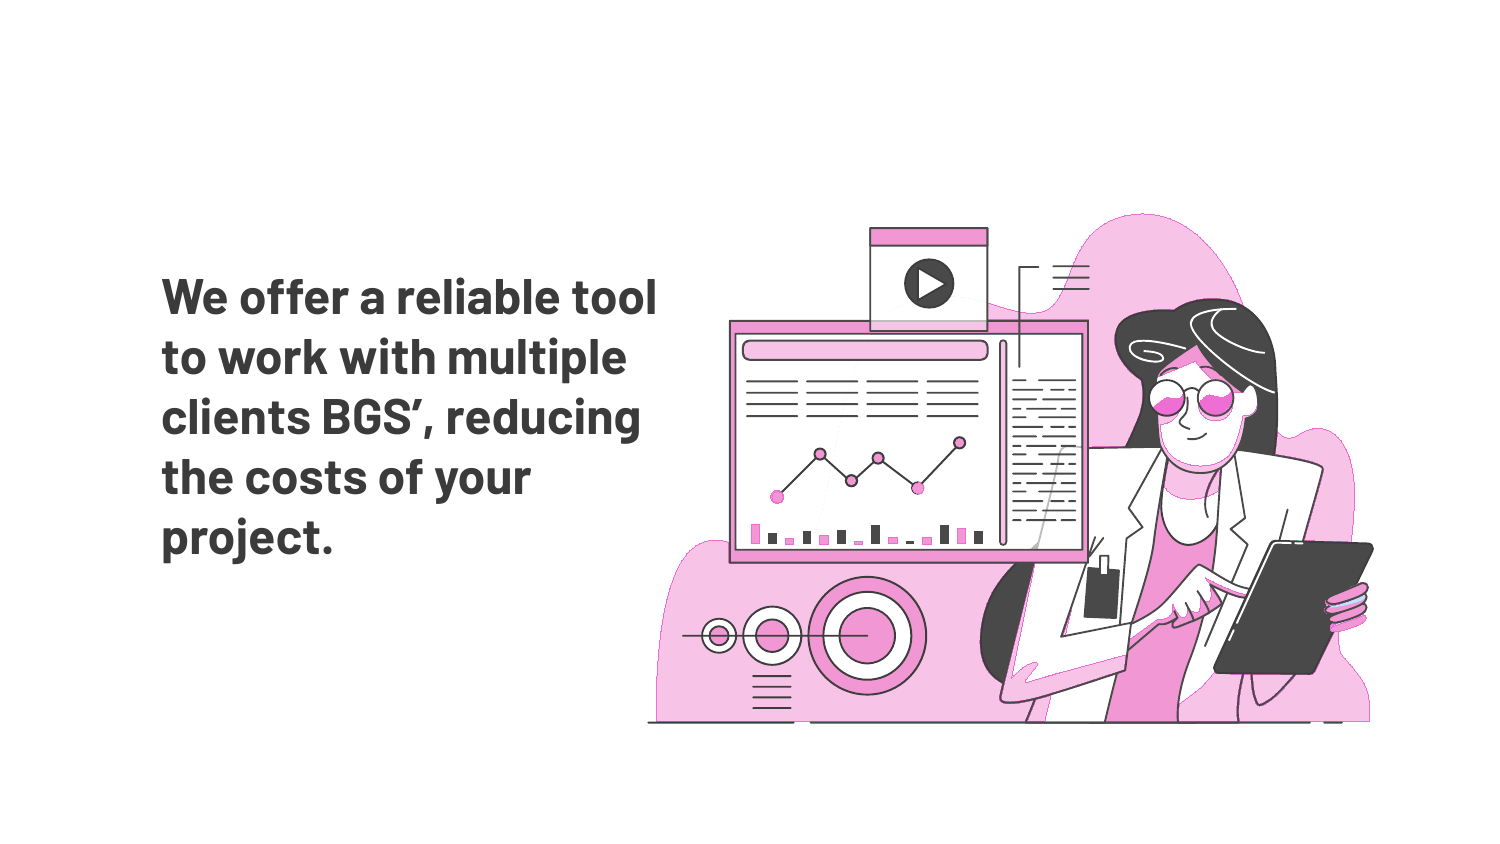

We offer a reliable tool to work with multiple clients BGS’, reducing the costs of your project.